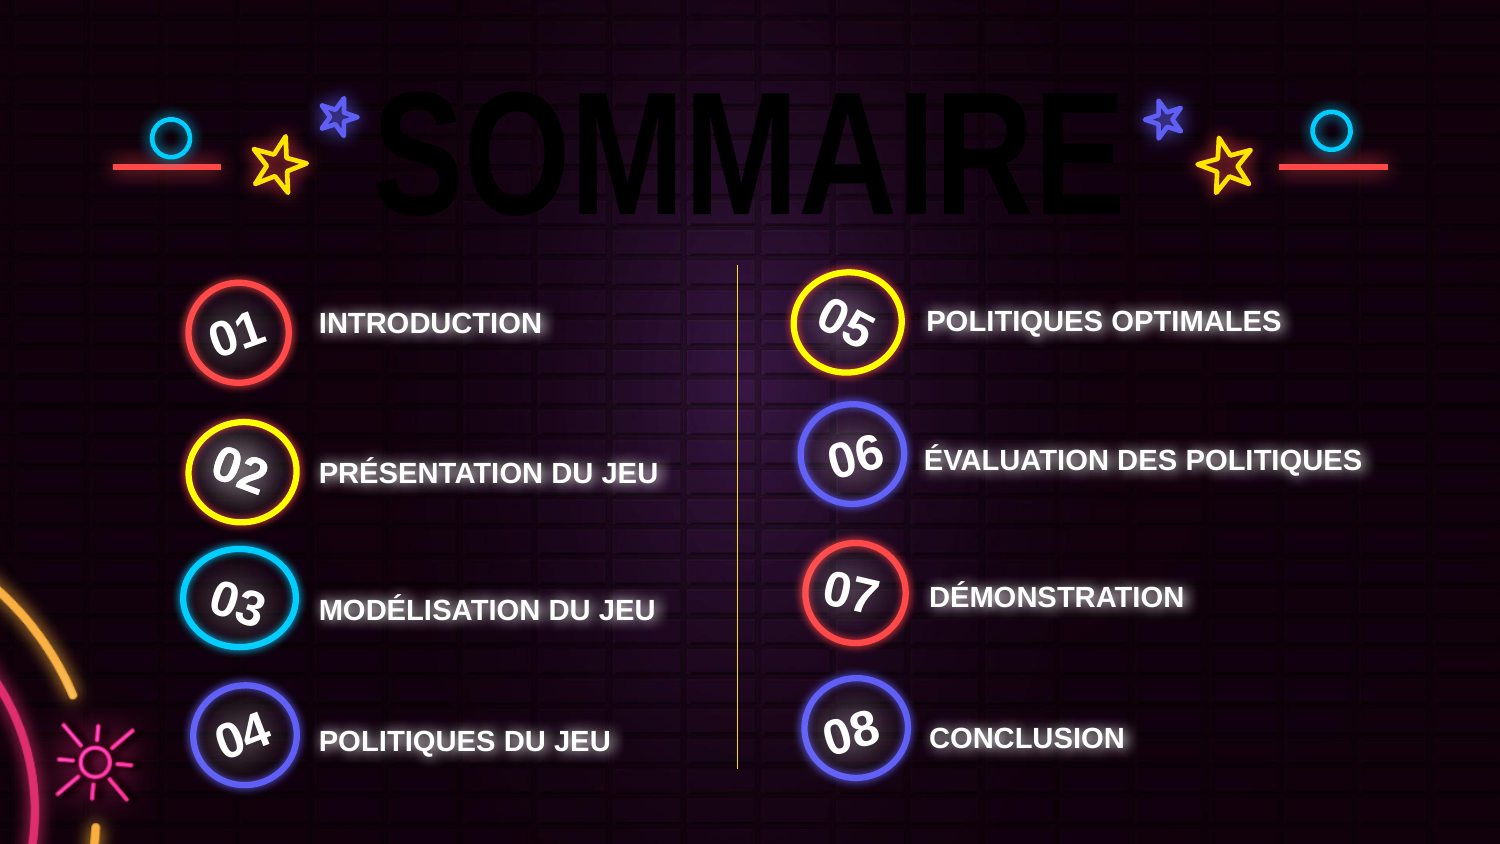

SOMMAIRE

05

01

POLITIQUES OPTIMALES
INTRODUCTION
06

02
02

ÉVALUATION DES POLITIQUES
PRÉSENTATION DU JEU
07

03
DÉMONSTRATION
MODÉLISATION DU JEU
08

04

CONCLUSION
POLITIQUES DU JEU